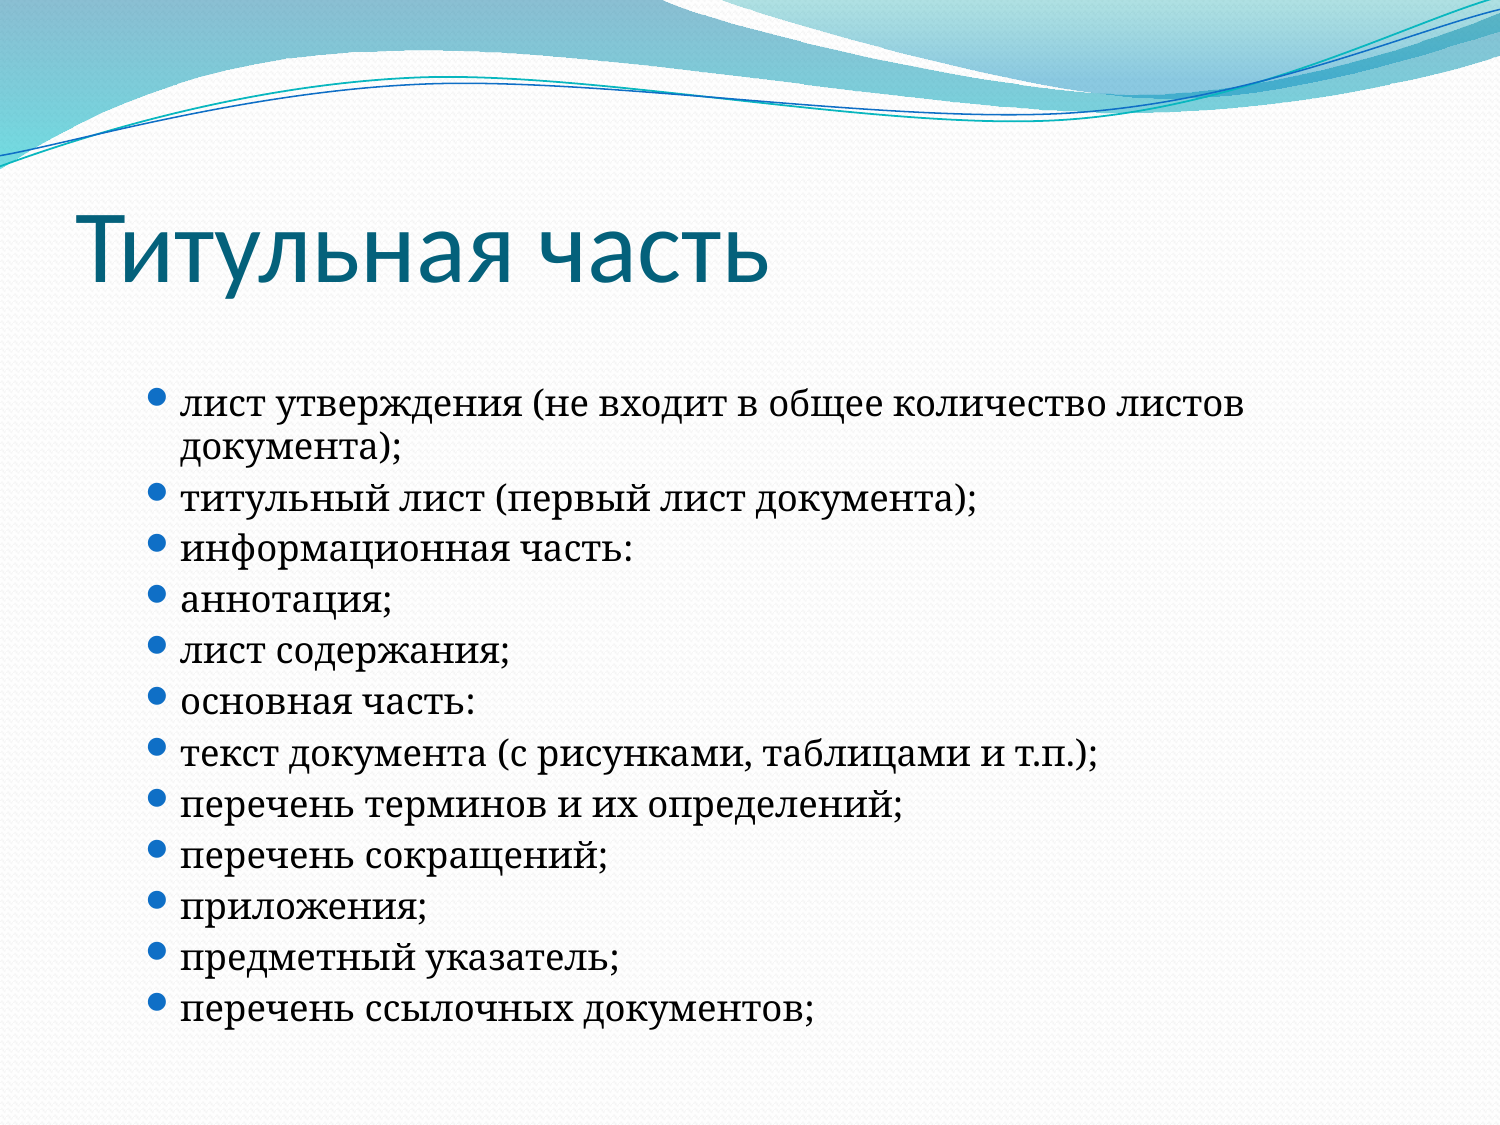

# Титульная часть

лист утверждения (не входит в общее количество листов документа);
титульный лист (первый лист документа);
информационная часть:
аннотация;
лист содержания;
основная часть:
текст документа (с рисунками, таблицами и т.п.);
перечень терминов и их определений;
перечень сокращений;
приложения;
предметный указатель;
перечень ссылочных документов;